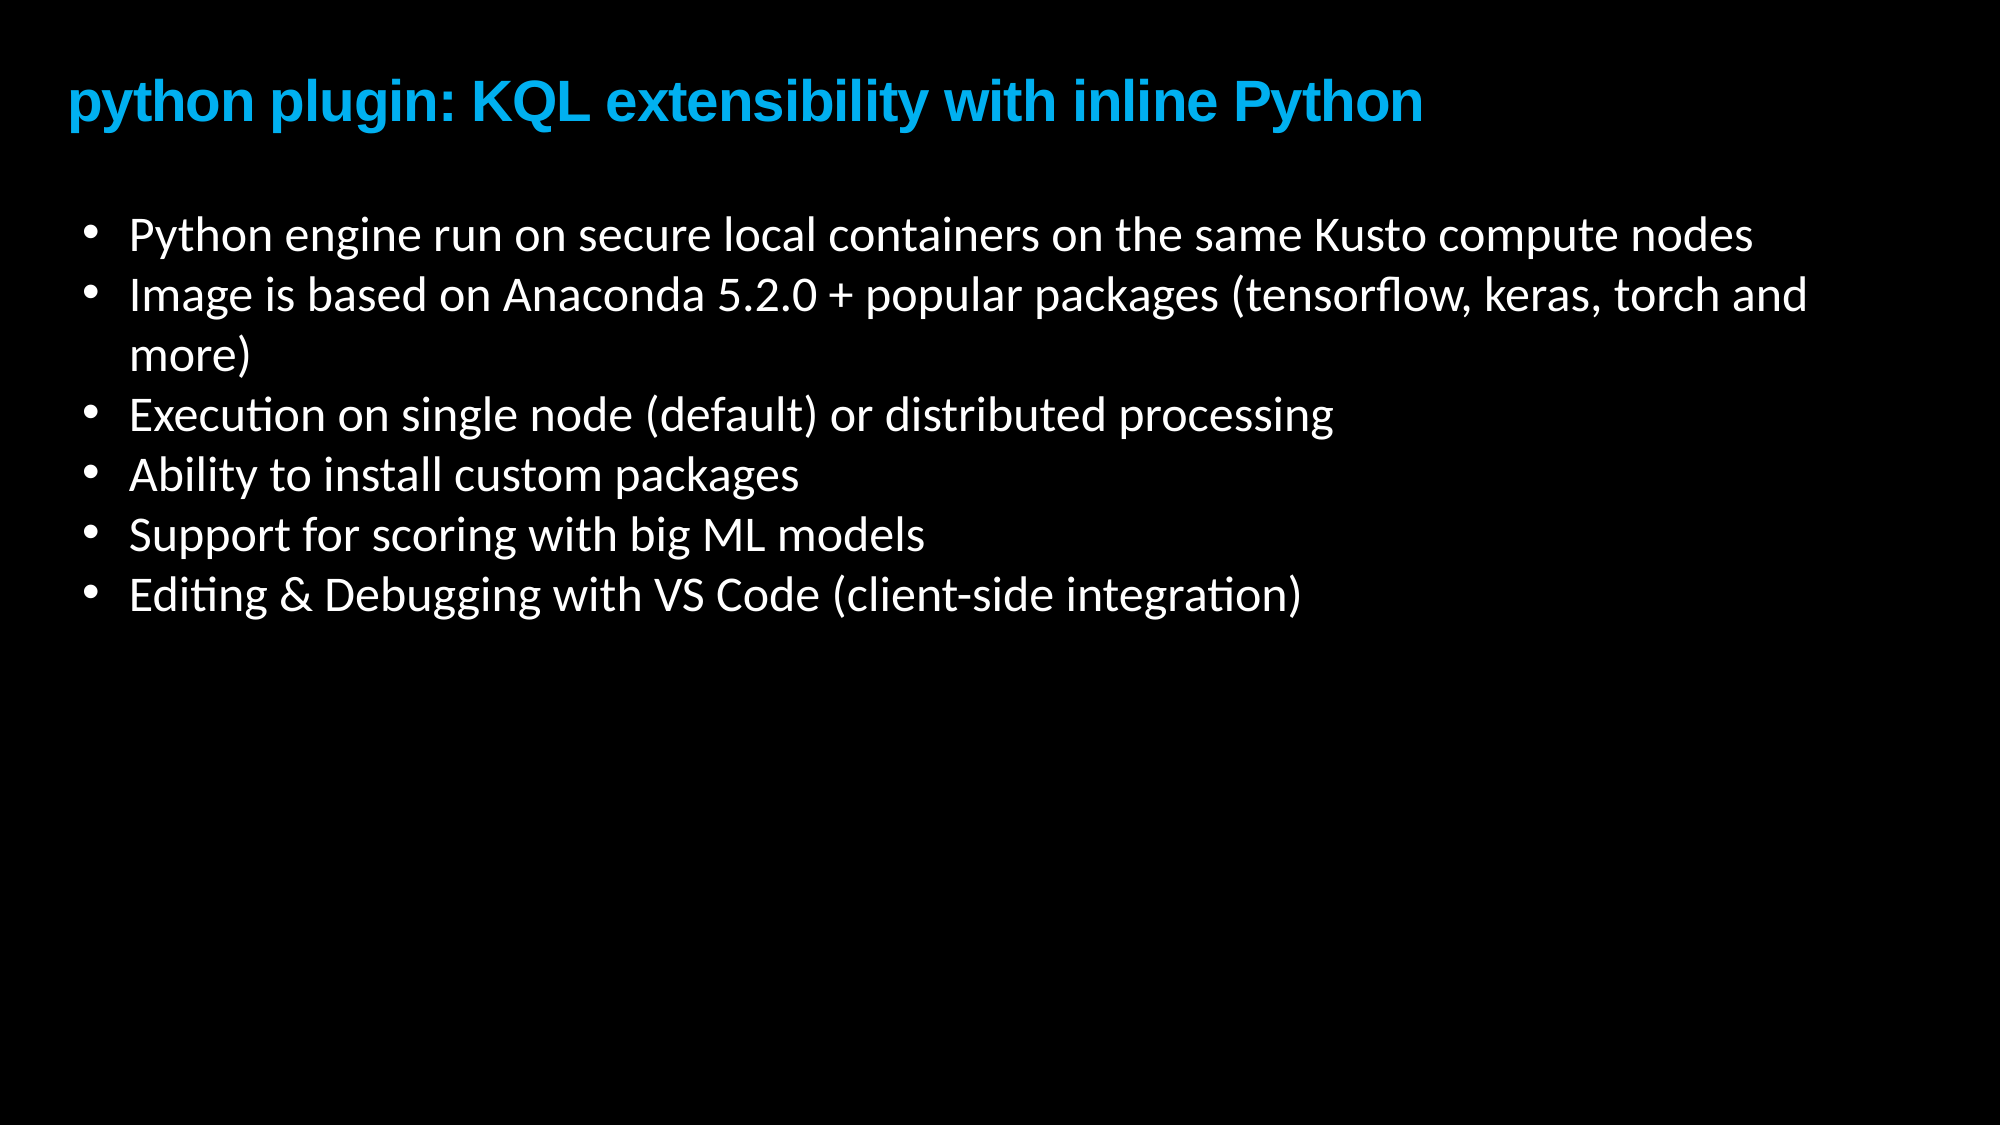

python plugin: KQL extensibility with inline Python
Python engine run on secure local containers on the same Kusto compute nodes
Image is based on Anaconda 5.2.0 + popular packages (tensorflow, keras, torch and more)
Execution on single node (default) or distributed processing
Ability to install custom packages
Support for scoring with big ML models
Editing & Debugging with VS Code (client-side integration)